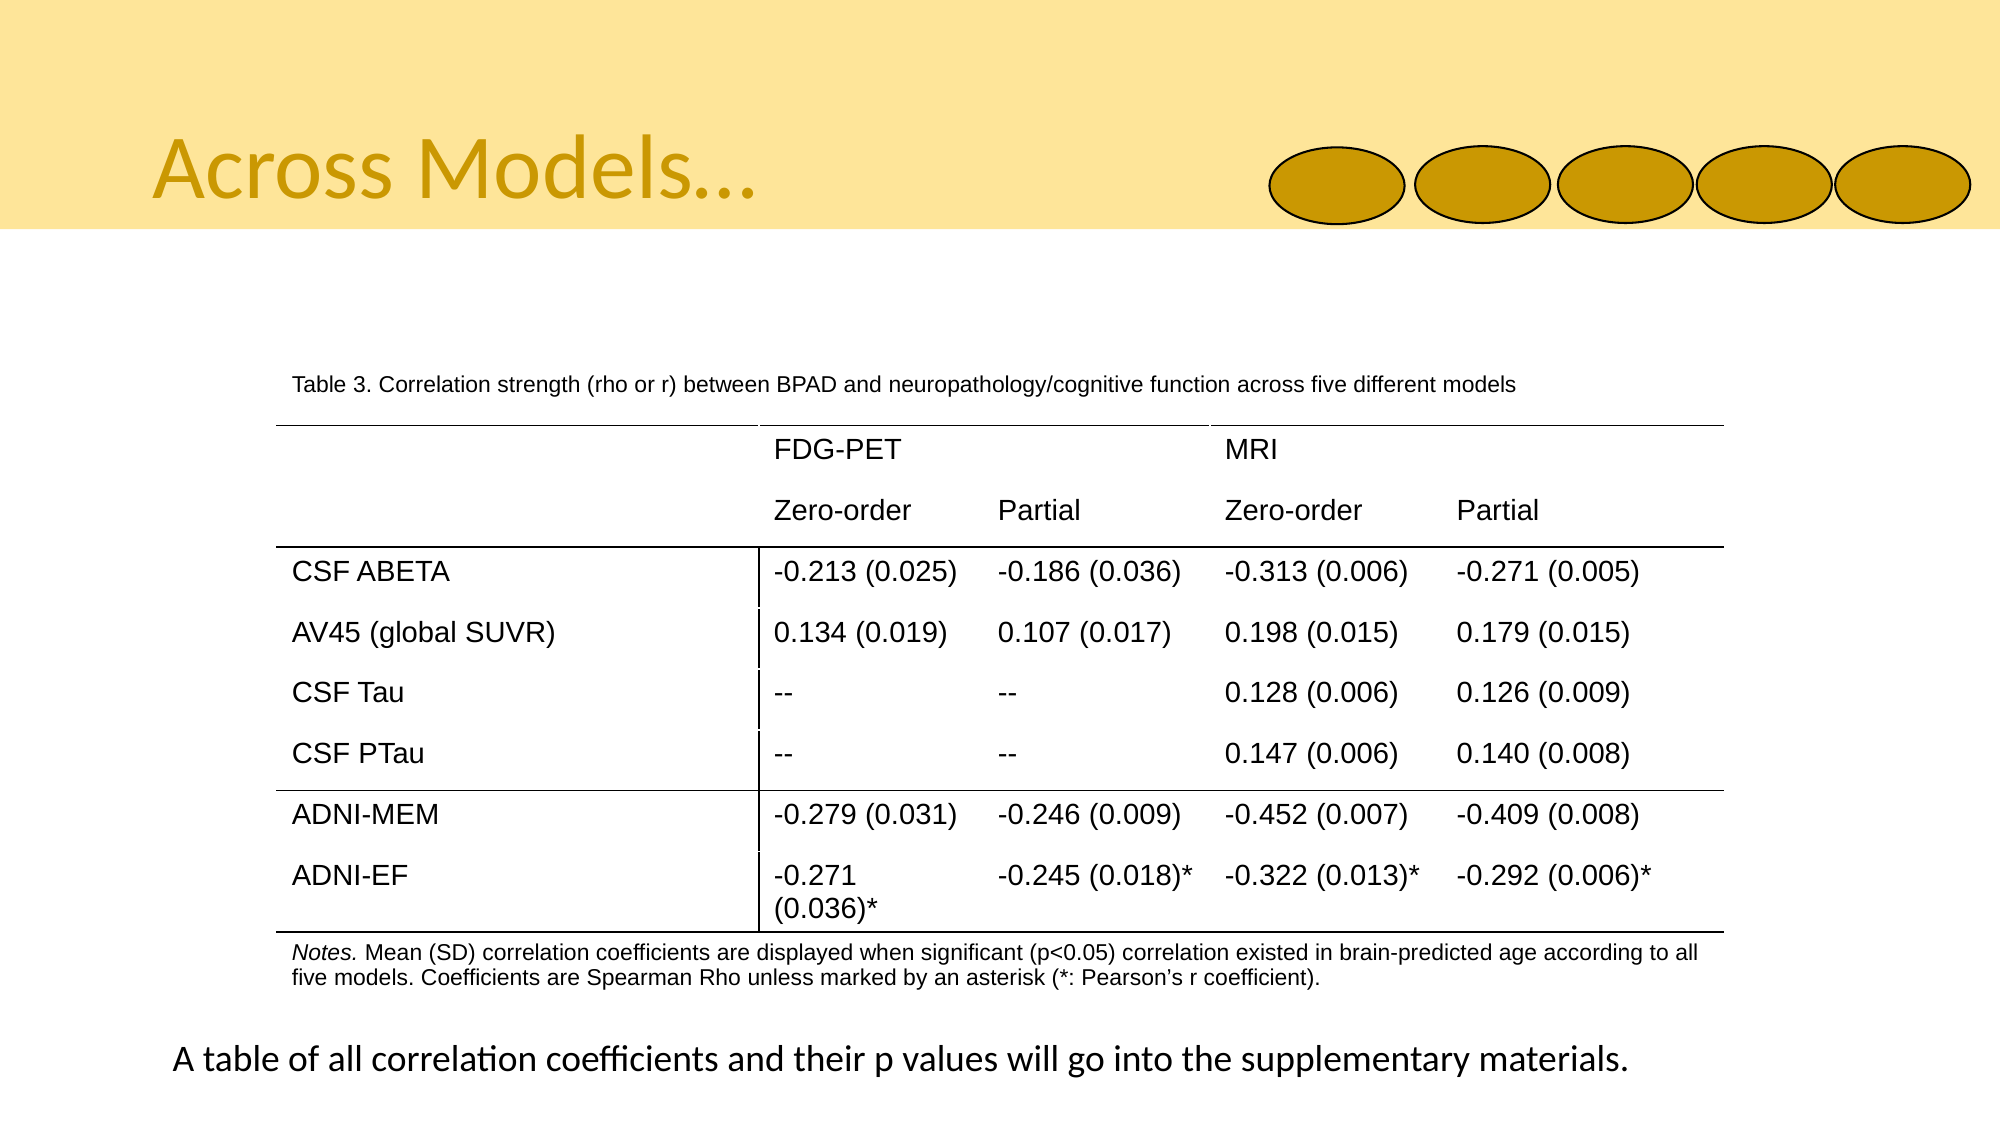

# Across Models…

| Table 3. Correlation strength (rho or r) between BPAD and neuropathology/cognitive function across five different models |  |  |  |  |
| --- | --- | --- | --- | --- |
|  | FDG-PET |  | MRI |  |
|  | Zero-order | Partial | Zero-order | Partial |
| CSF ABETA | -0.213 (0.025) | -0.186 (0.036) | -0.313 (0.006) | -0.271 (0.005) |
| AV45 (global SUVR) | 0.134 (0.019) | 0.107 (0.017) | 0.198 (0.015) | 0.179 (0.015) |
| CSF Tau | -- | -- | 0.128 (0.006) | 0.126 (0.009) |
| CSF PTau | -- | -- | 0.147 (0.006) | 0.140 (0.008) |
| ADNI-MEM | -0.279 (0.031) | -0.246 (0.009) | -0.452 (0.007) | -0.409 (0.008) |
| ADNI-EF | -0.271 (0.036)\* | -0.245 (0.018)\* | -0.322 (0.013)\* | -0.292 (0.006)\* |
| Notes. Mean (SD) correlation coefficients are displayed when significant (p<0.05) correlation existed in brain-predicted age according to all five models. Coefficients are Spearman Rho unless marked by an asterisk (\*: Pearson’s r coefficient). |  |  |  |  |
A table of all correlation coefficients and their p values will go into the supplementary materials.